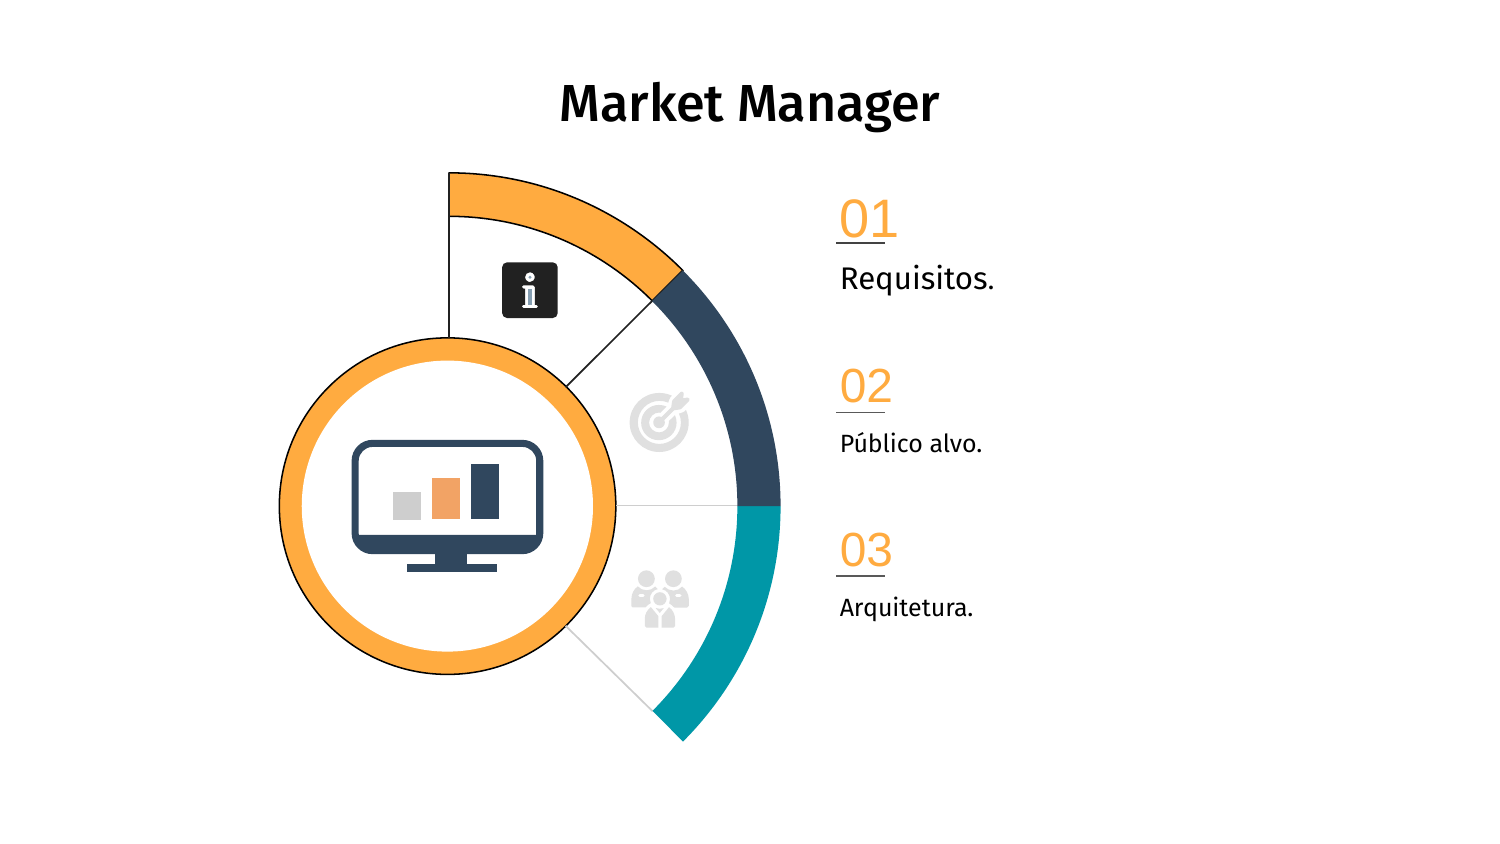

Market Manager

01
Requisitos.

02

Público alvo.
03

Arquitetura.